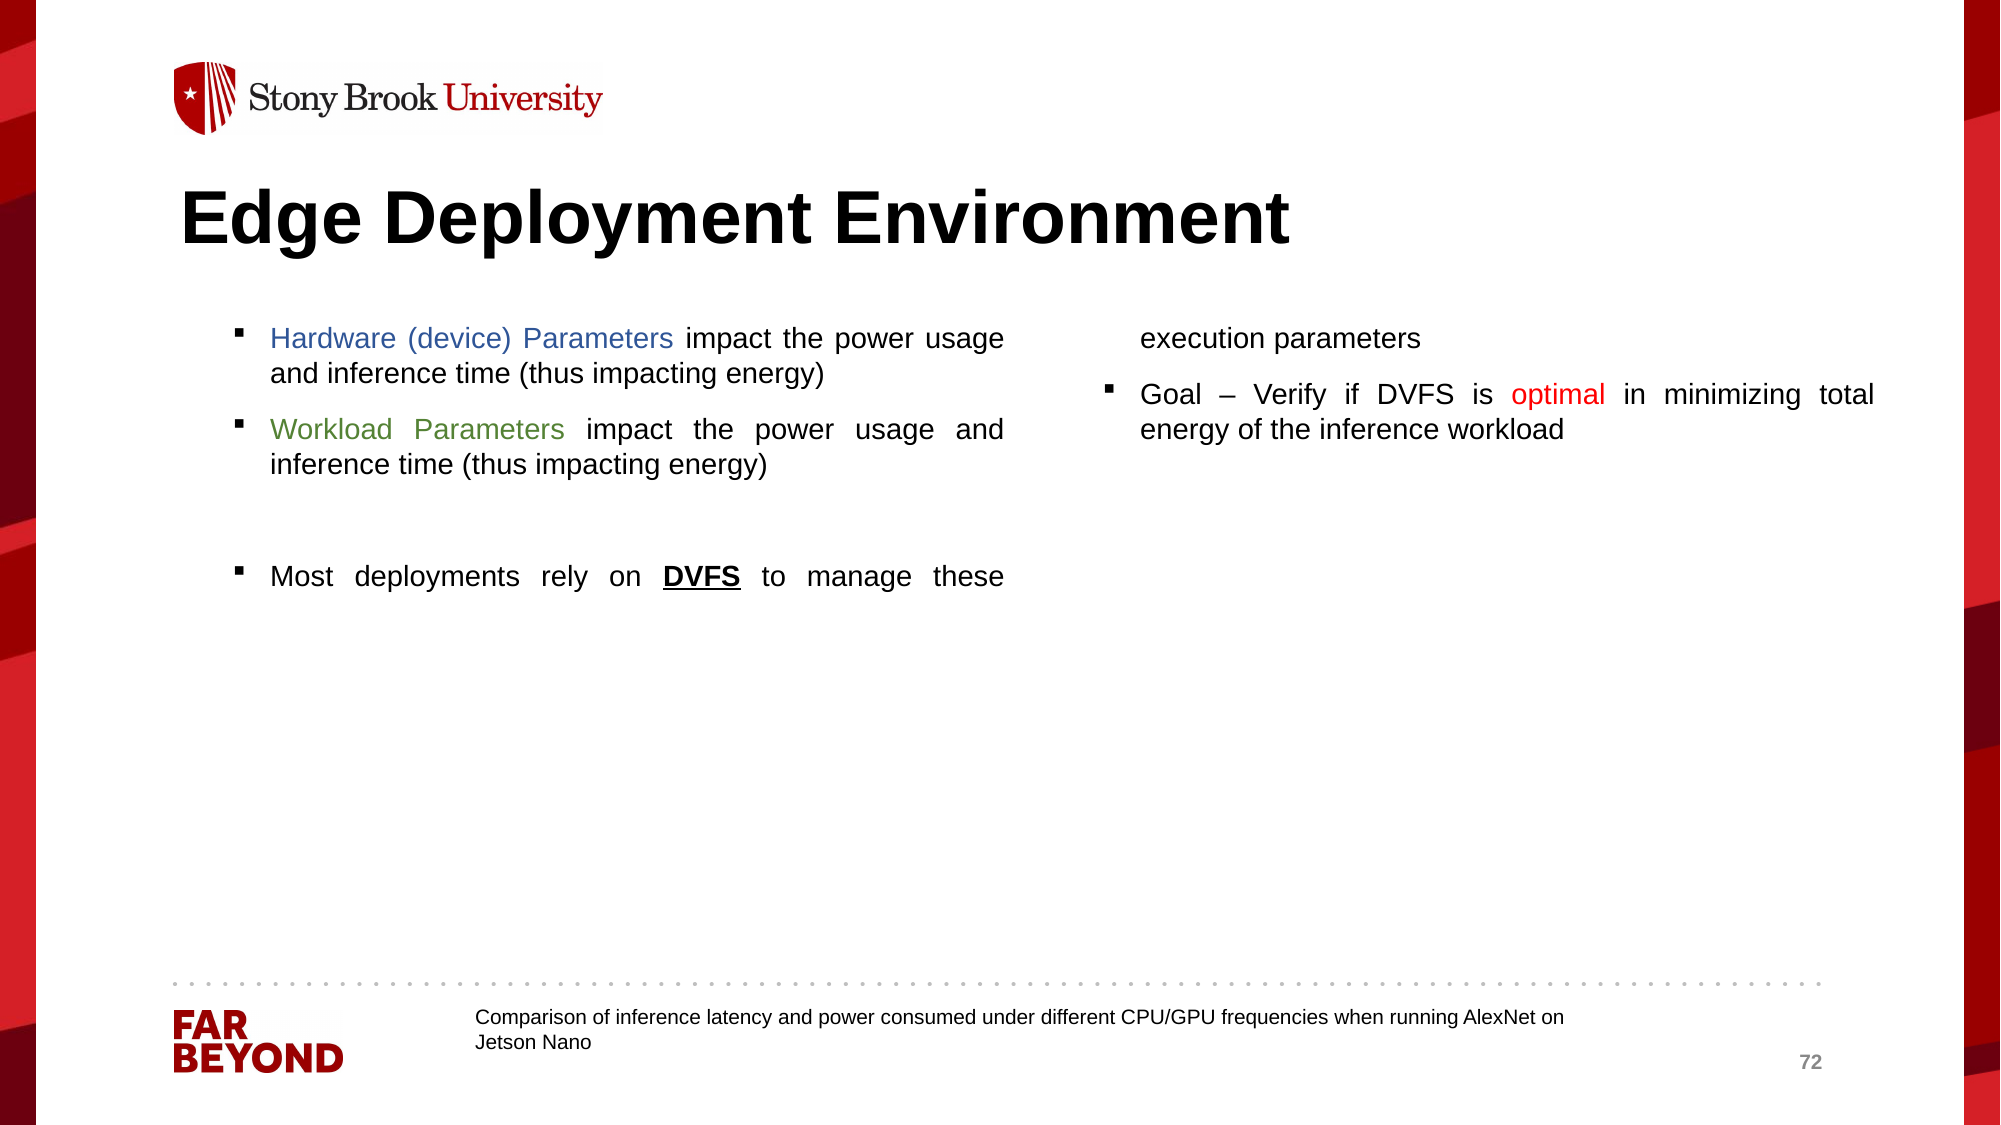

# Edge Deployment Environment
Hardware (device) Parameters impact the power usage and inference time (thus impacting energy)
Workload Parameters impact the power usage and inference time (thus impacting energy)

Most deployments rely on DVFS to manage these execution parameters
Goal – Verify if DVFS is optimal in minimizing total energy of the inference workload
Comparison of inference latency and power consumed under different CPU/GPU frequencies when running AlexNet on Jetson Nano
72